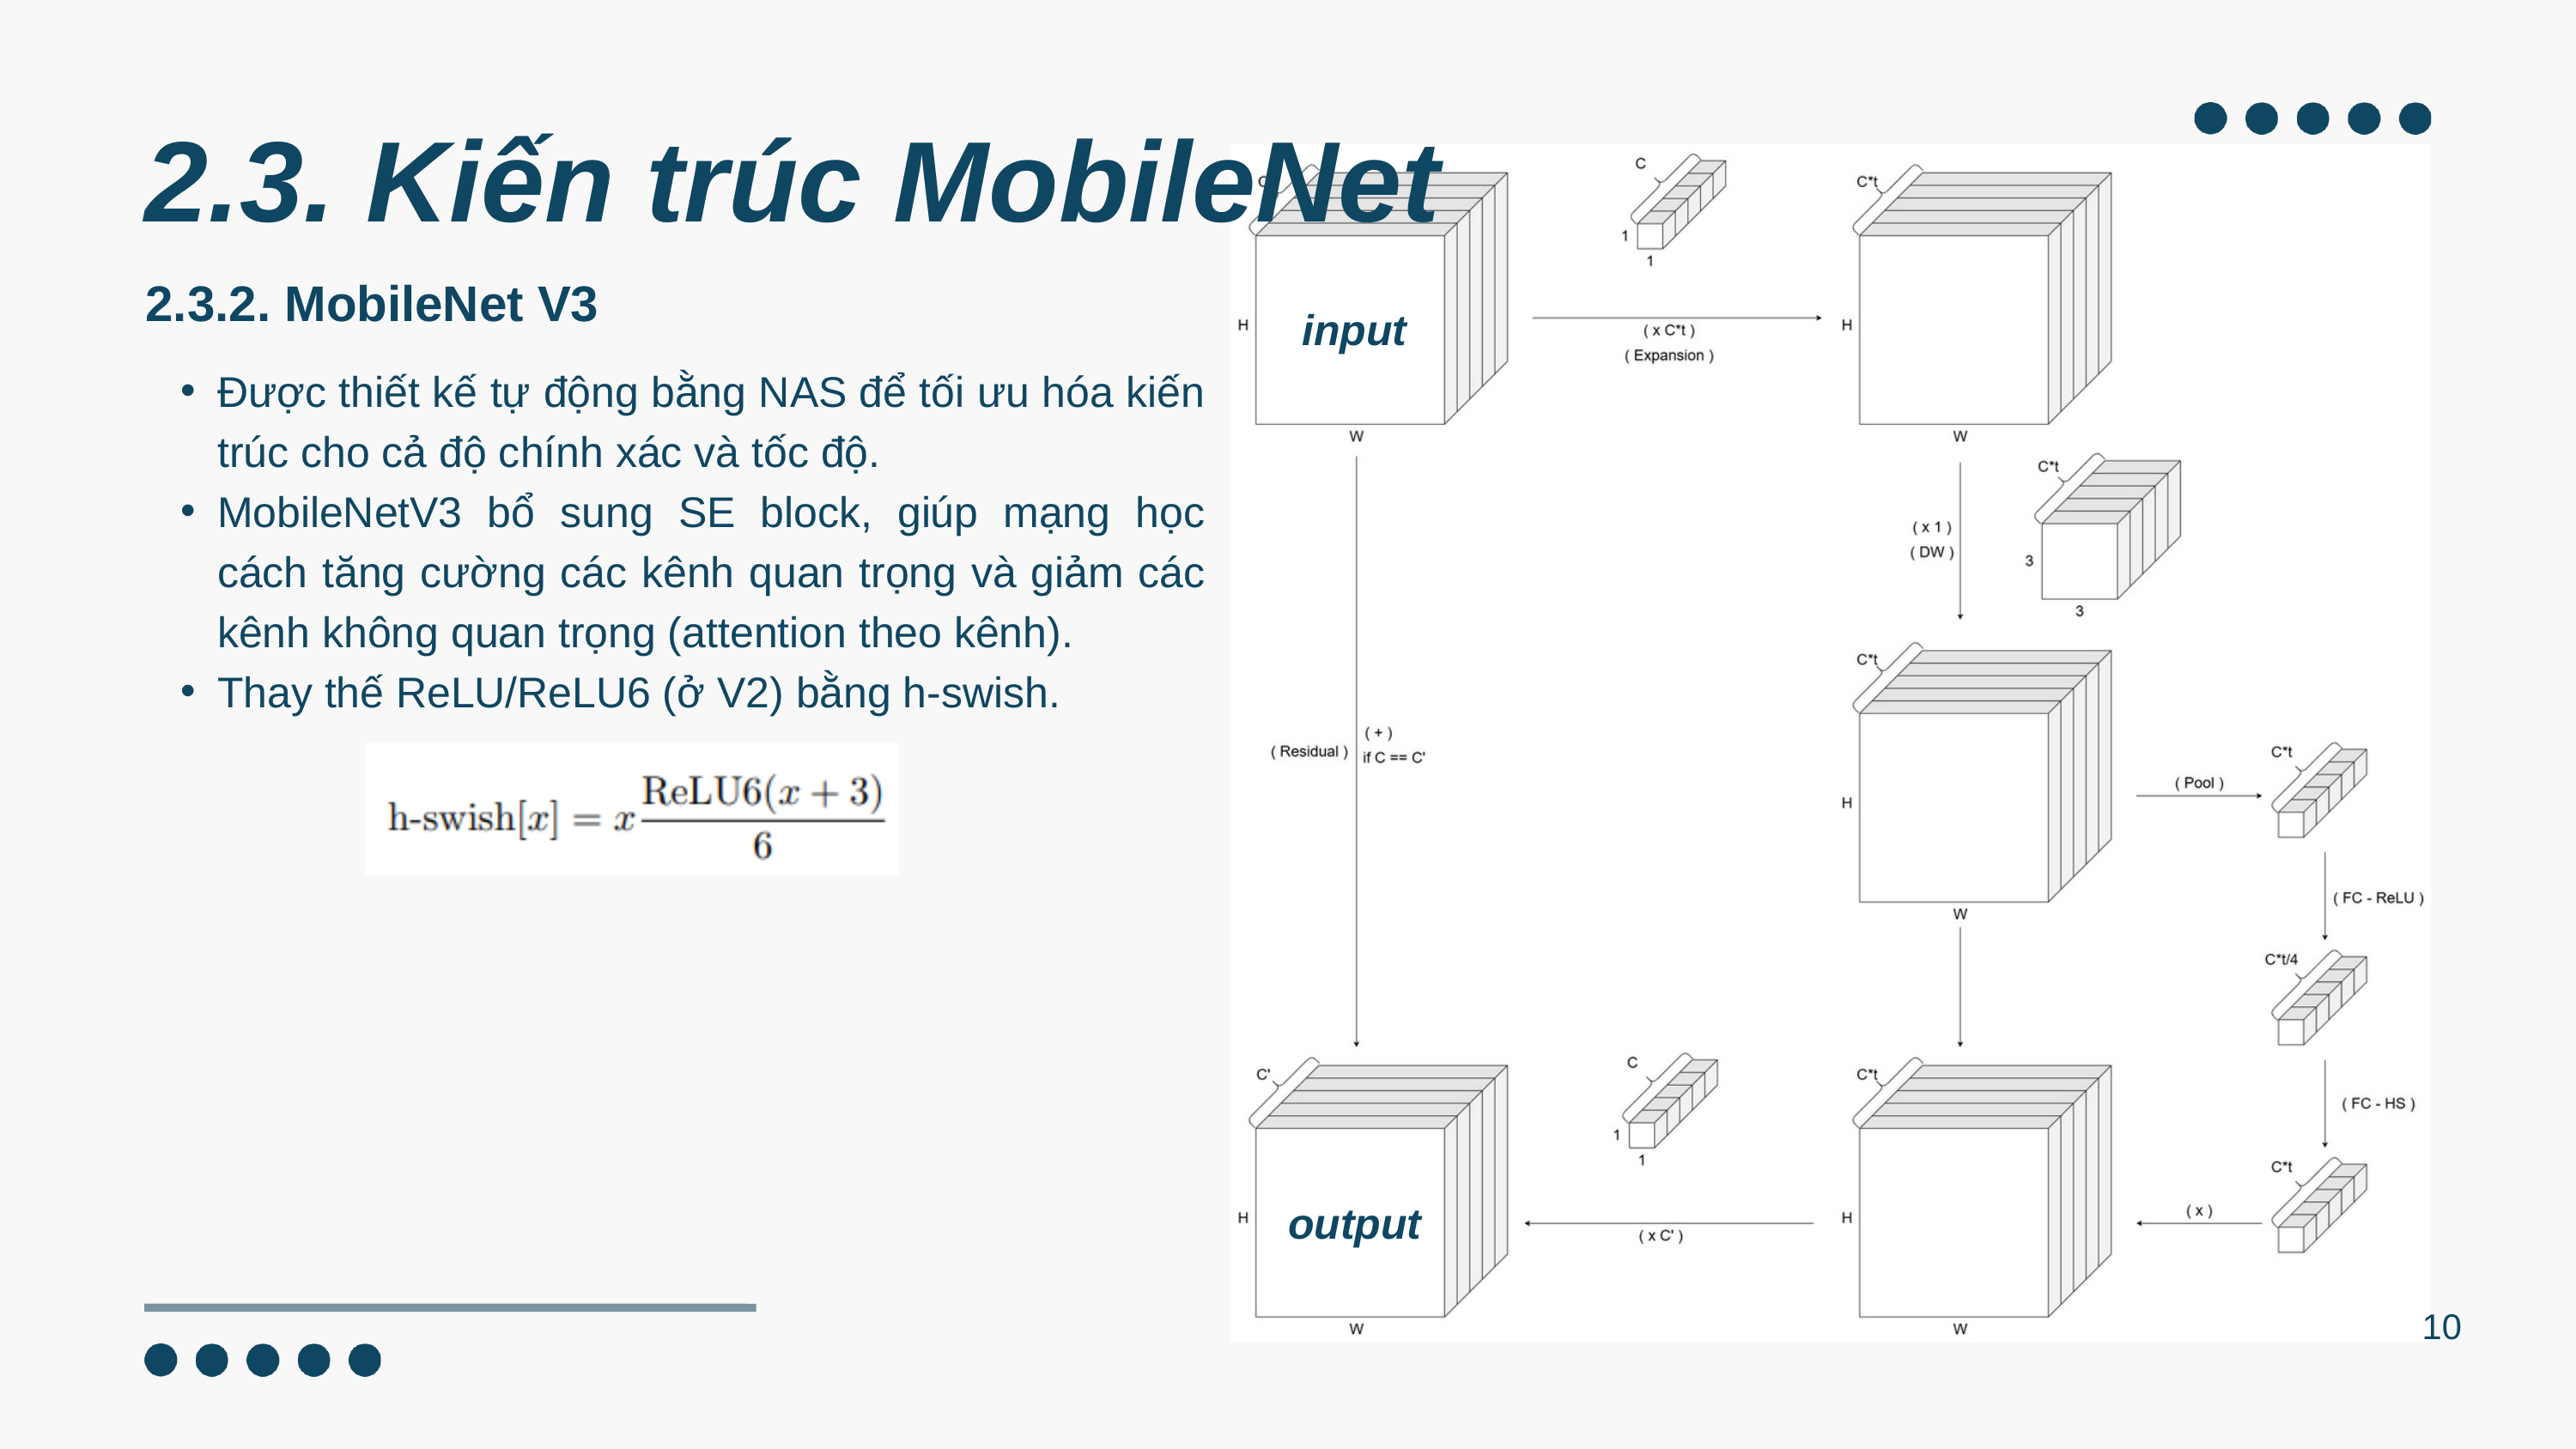

2.3. Kiến trúc MobileNet

2.3.2. MobileNet V3
input
Được thiết kế tự động bằng NAS để tối ưu hóa kiến trúc cho cả độ chính xác và tốc độ.
MobileNetV3 bổ sung SE block, giúp mạng học cách tăng cường các kênh quan trọng và giảm các kênh không quan trọng (attention theo kênh).
Thay thế ReLU/ReLU6 (ở V2) bằng h-swish.

output
10